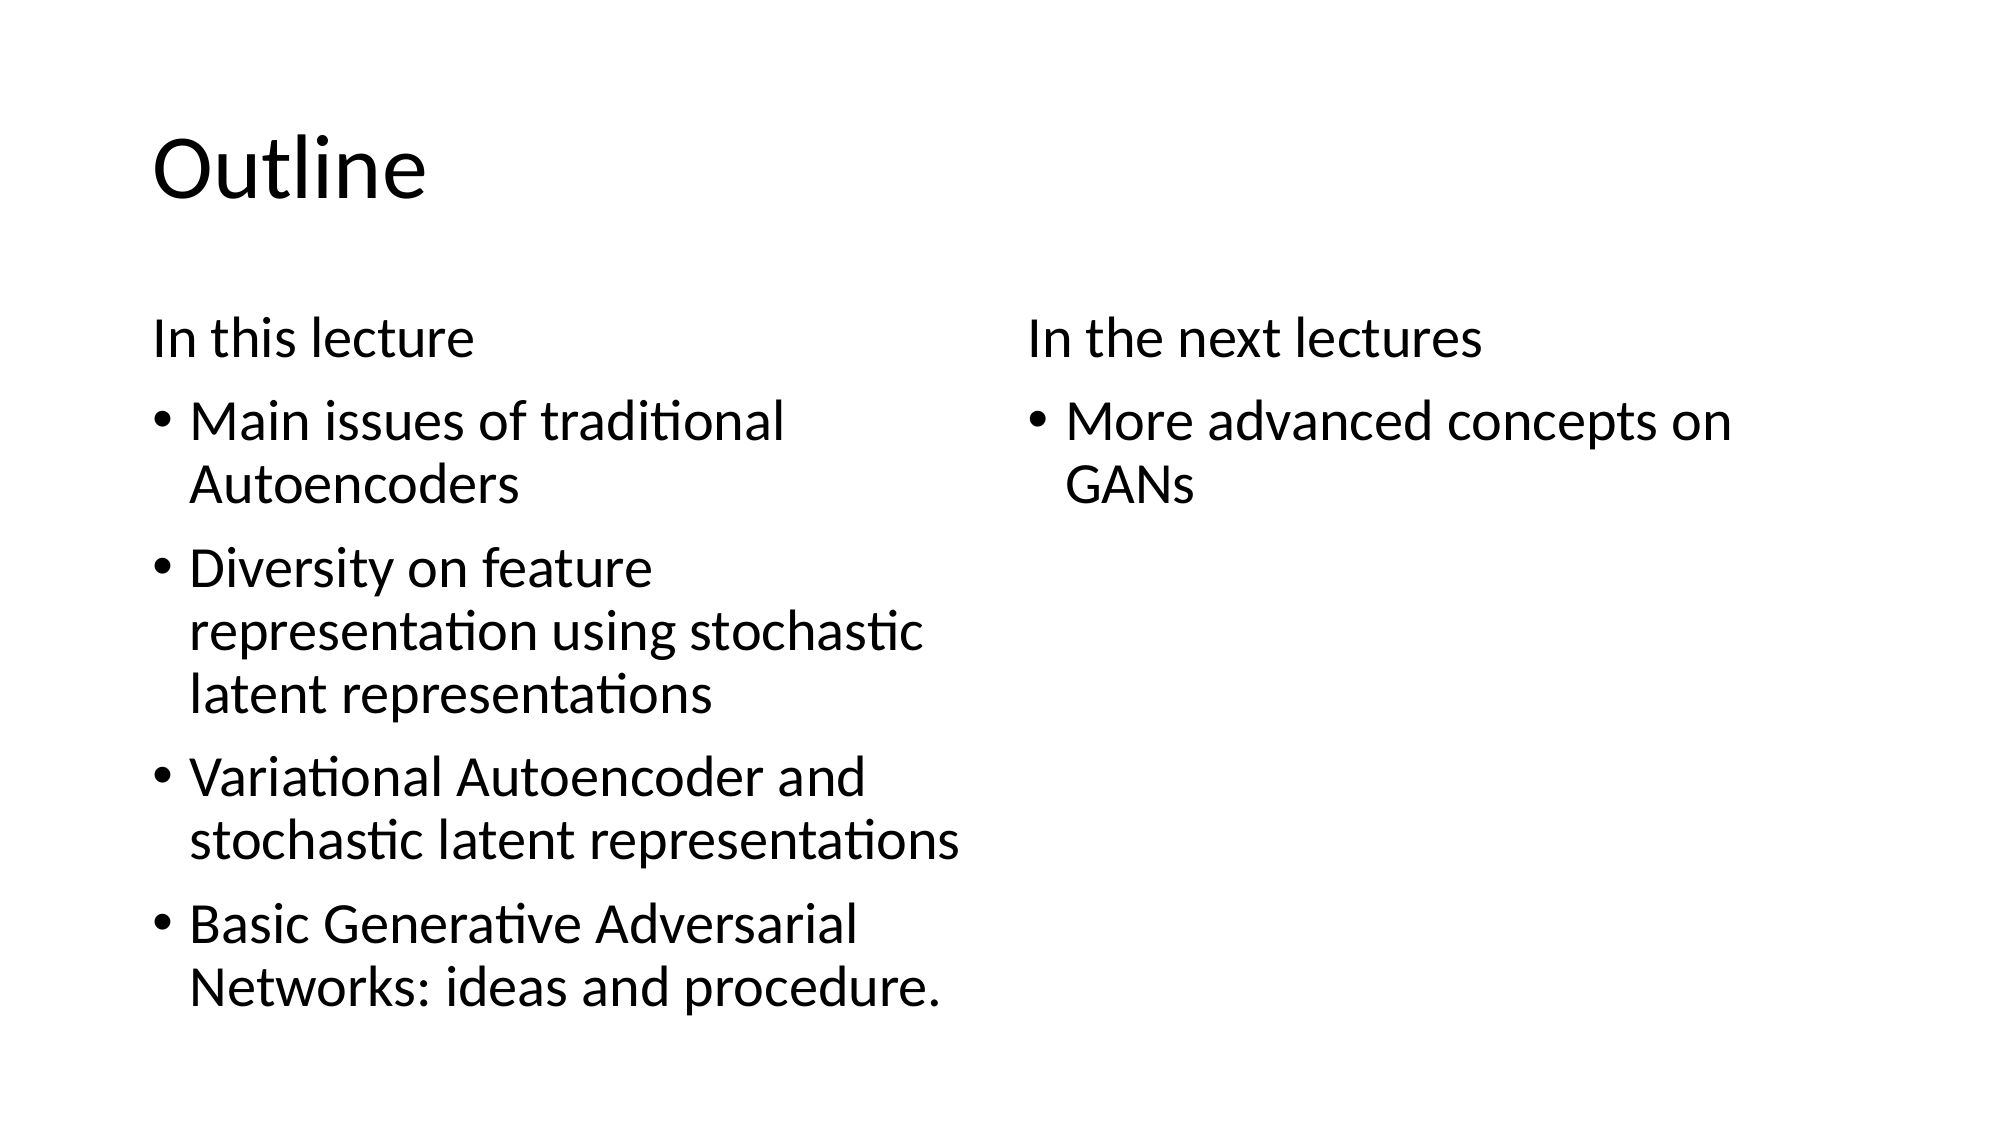

# Outline
In this lecture
Main issues of traditional Autoencoders
Diversity on feature representation using stochastic latent representations
Variational Autoencoder and stochastic latent representations
Basic Generative Adversarial Networks: ideas and procedure.
In the next lectures
More advanced concepts on GANs